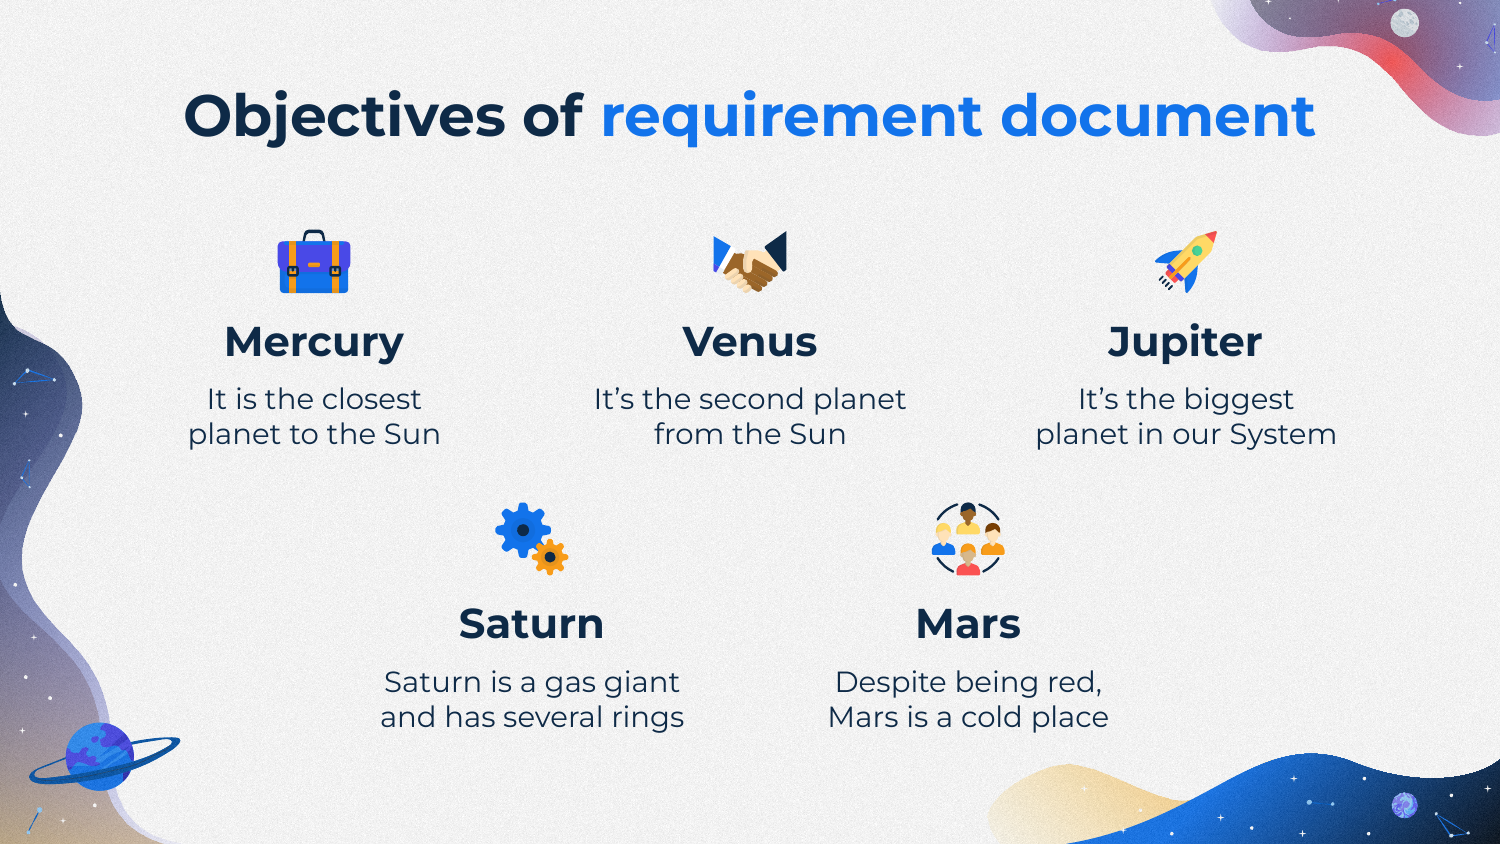

# Objectives of requirement document

Mercury
Venus
Jupiter
It is the closest planet to the Sun
It’s the second planet from the Sun
It’s the biggest planet in our System

Saturn
Mars
Saturn is a gas giant and has several rings
Despite being red, Mars is a cold place